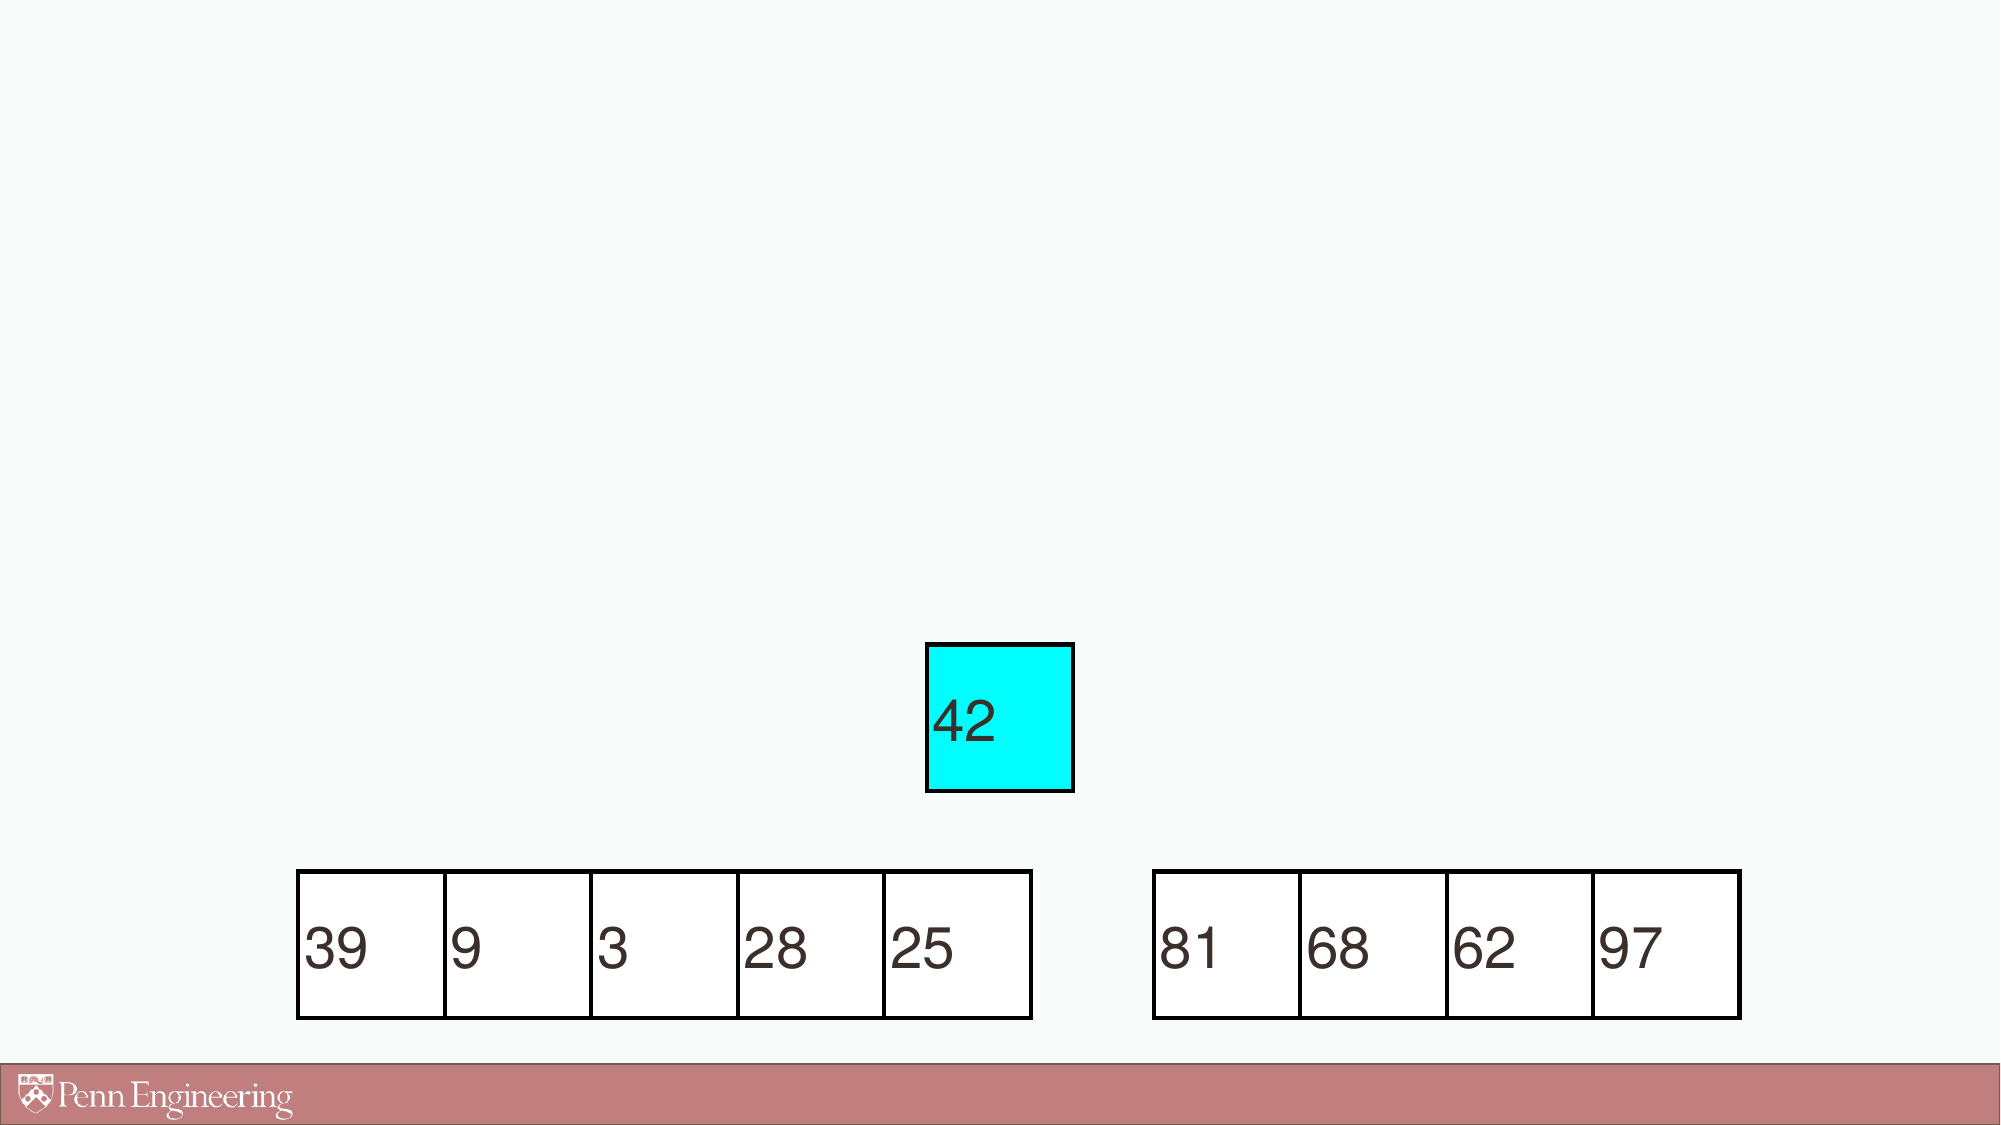

42
39
9
3
28
25
81
68
62
97